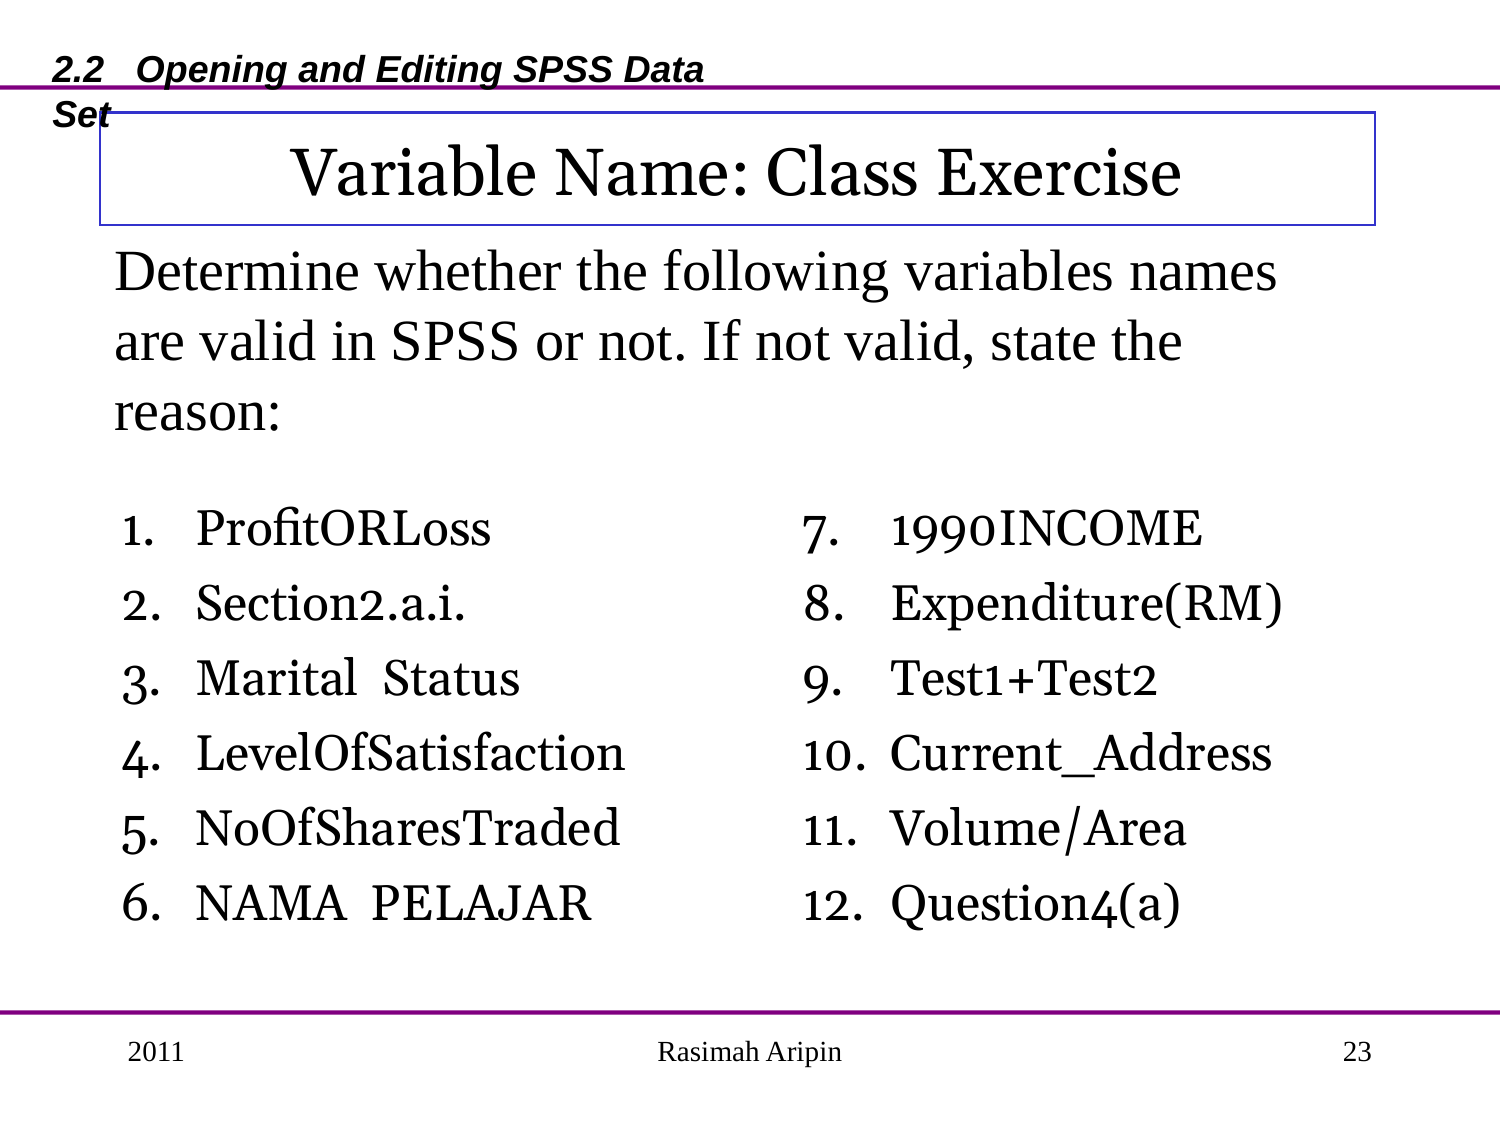

2.2   Opening and Editing SPSS Data Set
# Variable Name: Class Exercise
Determine whether the following variables names are valid in SPSS or not. If not valid, state the reason:
ProfitORLoss
Section2.a.i.
Marital  Status
LevelOfSatisfaction
NoOfSharesTraded
NAMA  PELAJAR
1990INCOME
Expenditure(RM)
Test1+Test2
Current_Address
Volume/Area
Question4(a)

2011
Rasimah Aripin
23